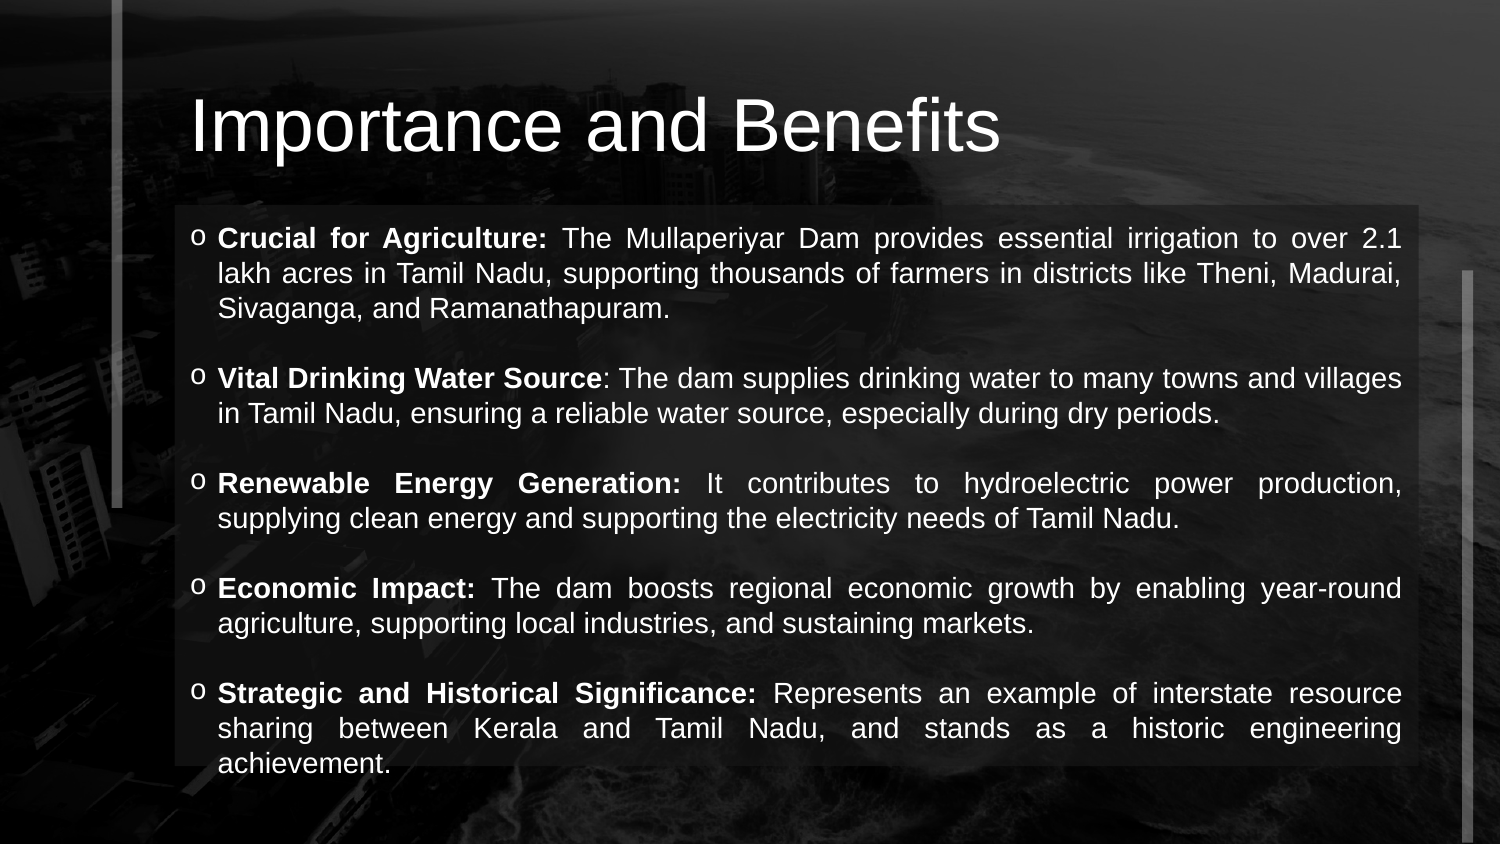

# Importance and Benefits
Crucial for Agriculture: The Mullaperiyar Dam provides essential irrigation to over 2.1 lakh acres in Tamil Nadu, supporting thousands of farmers in districts like Theni, Madurai, Sivaganga, and Ramanathapuram.

Vital Drinking Water Source: The dam supplies drinking water to many towns and villages in Tamil Nadu, ensuring a reliable water source, especially during dry periods.

Renewable Energy Generation: It contributes to hydroelectric power production, supplying clean energy and supporting the electricity needs of Tamil Nadu.

Economic Impact: The dam boosts regional economic growth by enabling year-round agriculture, supporting local industries, and sustaining markets.

Strategic and Historical Significance: Represents an example of interstate resource sharing between Kerala and Tamil Nadu, and stands as a historic engineering achievement.